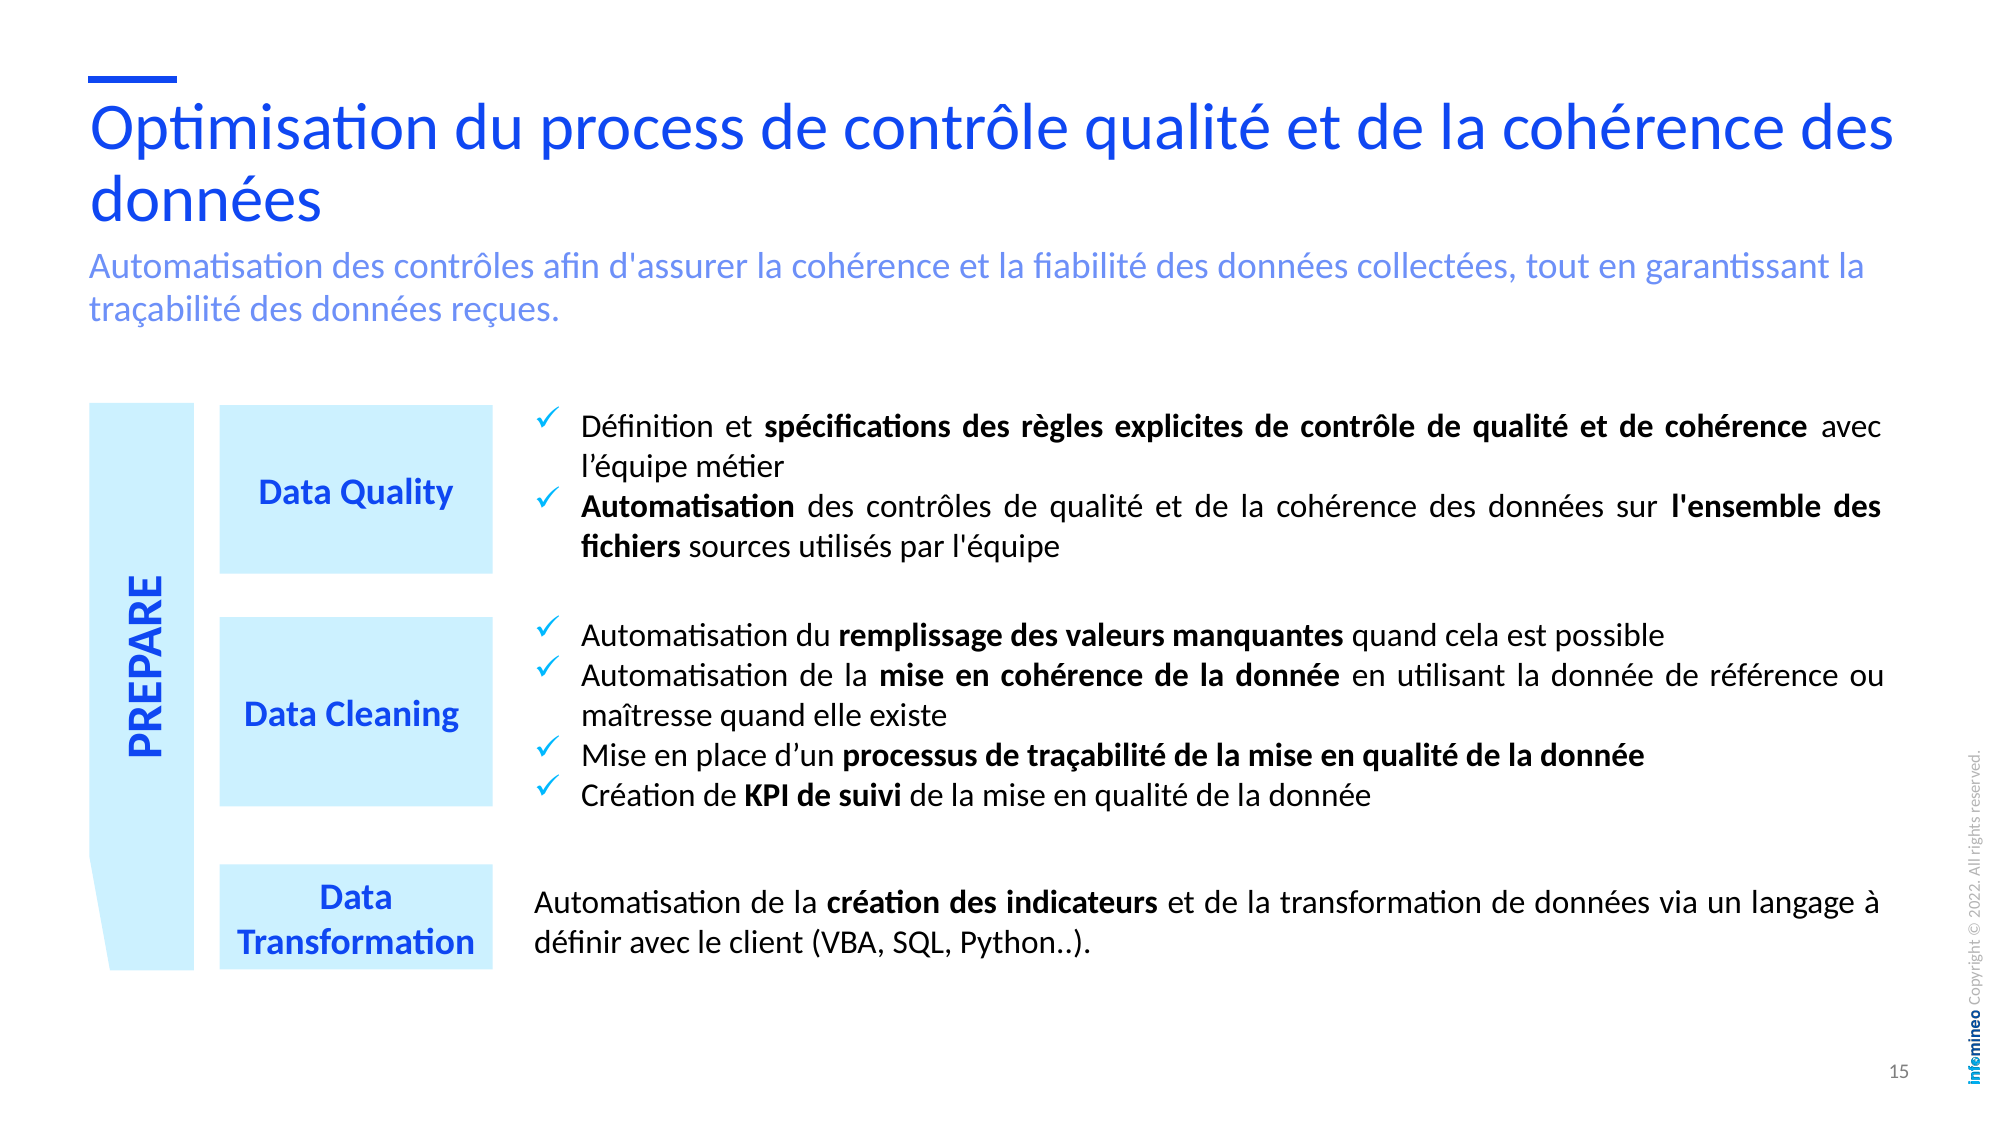

# Optimisation du process de contrôle qualité et de la cohérence des données
Automatisation des contrôles afin d'assurer la cohérence et la fiabilité des données collectées, tout en garantissant la traçabilité des données reçues.
Définition et spécifications des règles explicites de contrôle de qualité et de cohérence avec l’équipe métier
Automatisation des contrôles de qualité et de la cohérence des données sur l'ensemble des fichiers sources utilisés par l'équipe
Data Quality
Automatisation du remplissage des valeurs manquantes quand cela est possible
Automatisation de la mise en cohérence de la donnée en utilisant la donnée de référence ou maîtresse quand elle existe
Mise en place d’un processus de traçabilité de la mise en qualité de la donnée
Création de KPI de suivi de la mise en qualité de la donnée
Data Cleaning
PREPARE

Data Transformation
Automatisation de la création des indicateurs et de la transformation de données via un langage à définir avec le client (VBA, SQL, Python..).